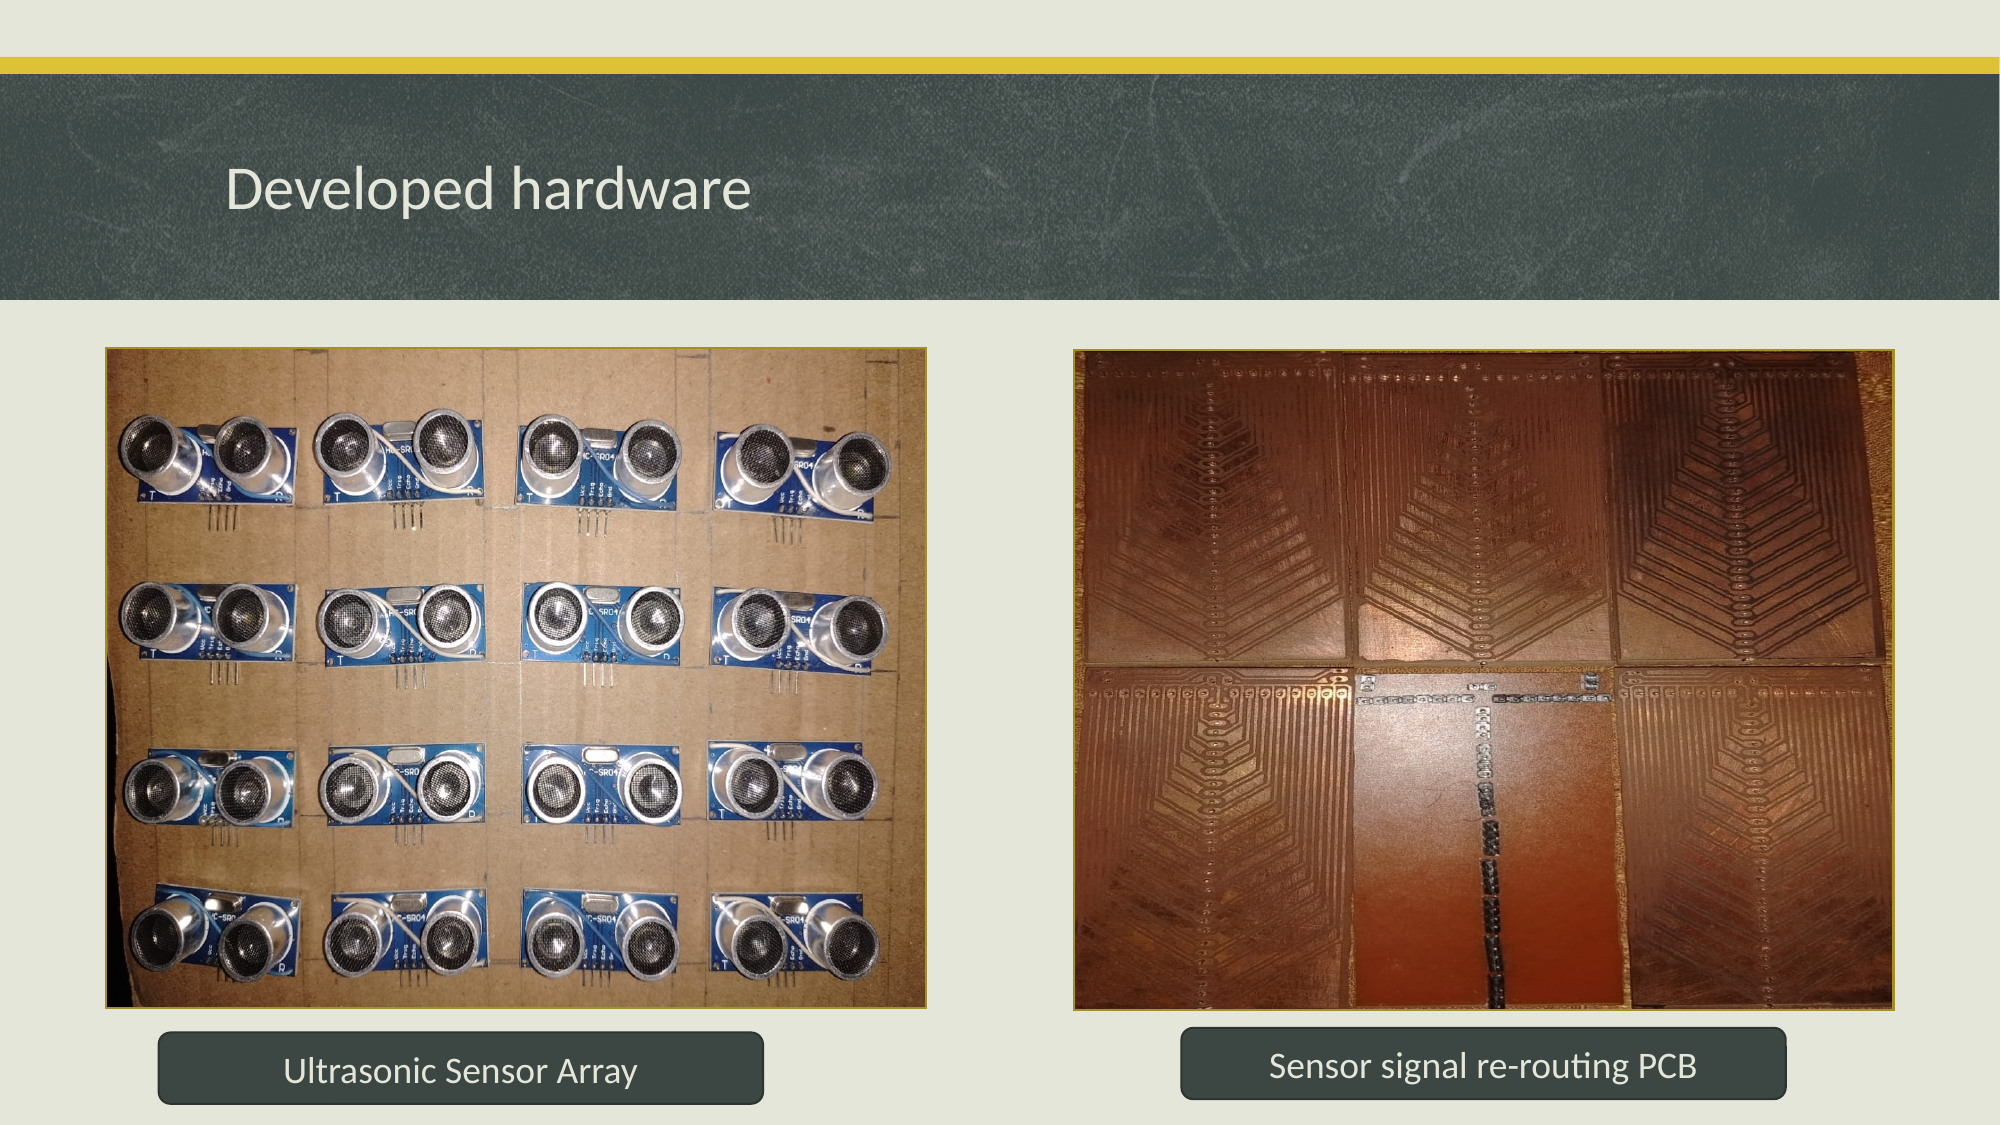

# Developed hardware

Sensor signal re-routing PCB
Ultrasonic Sensor Array